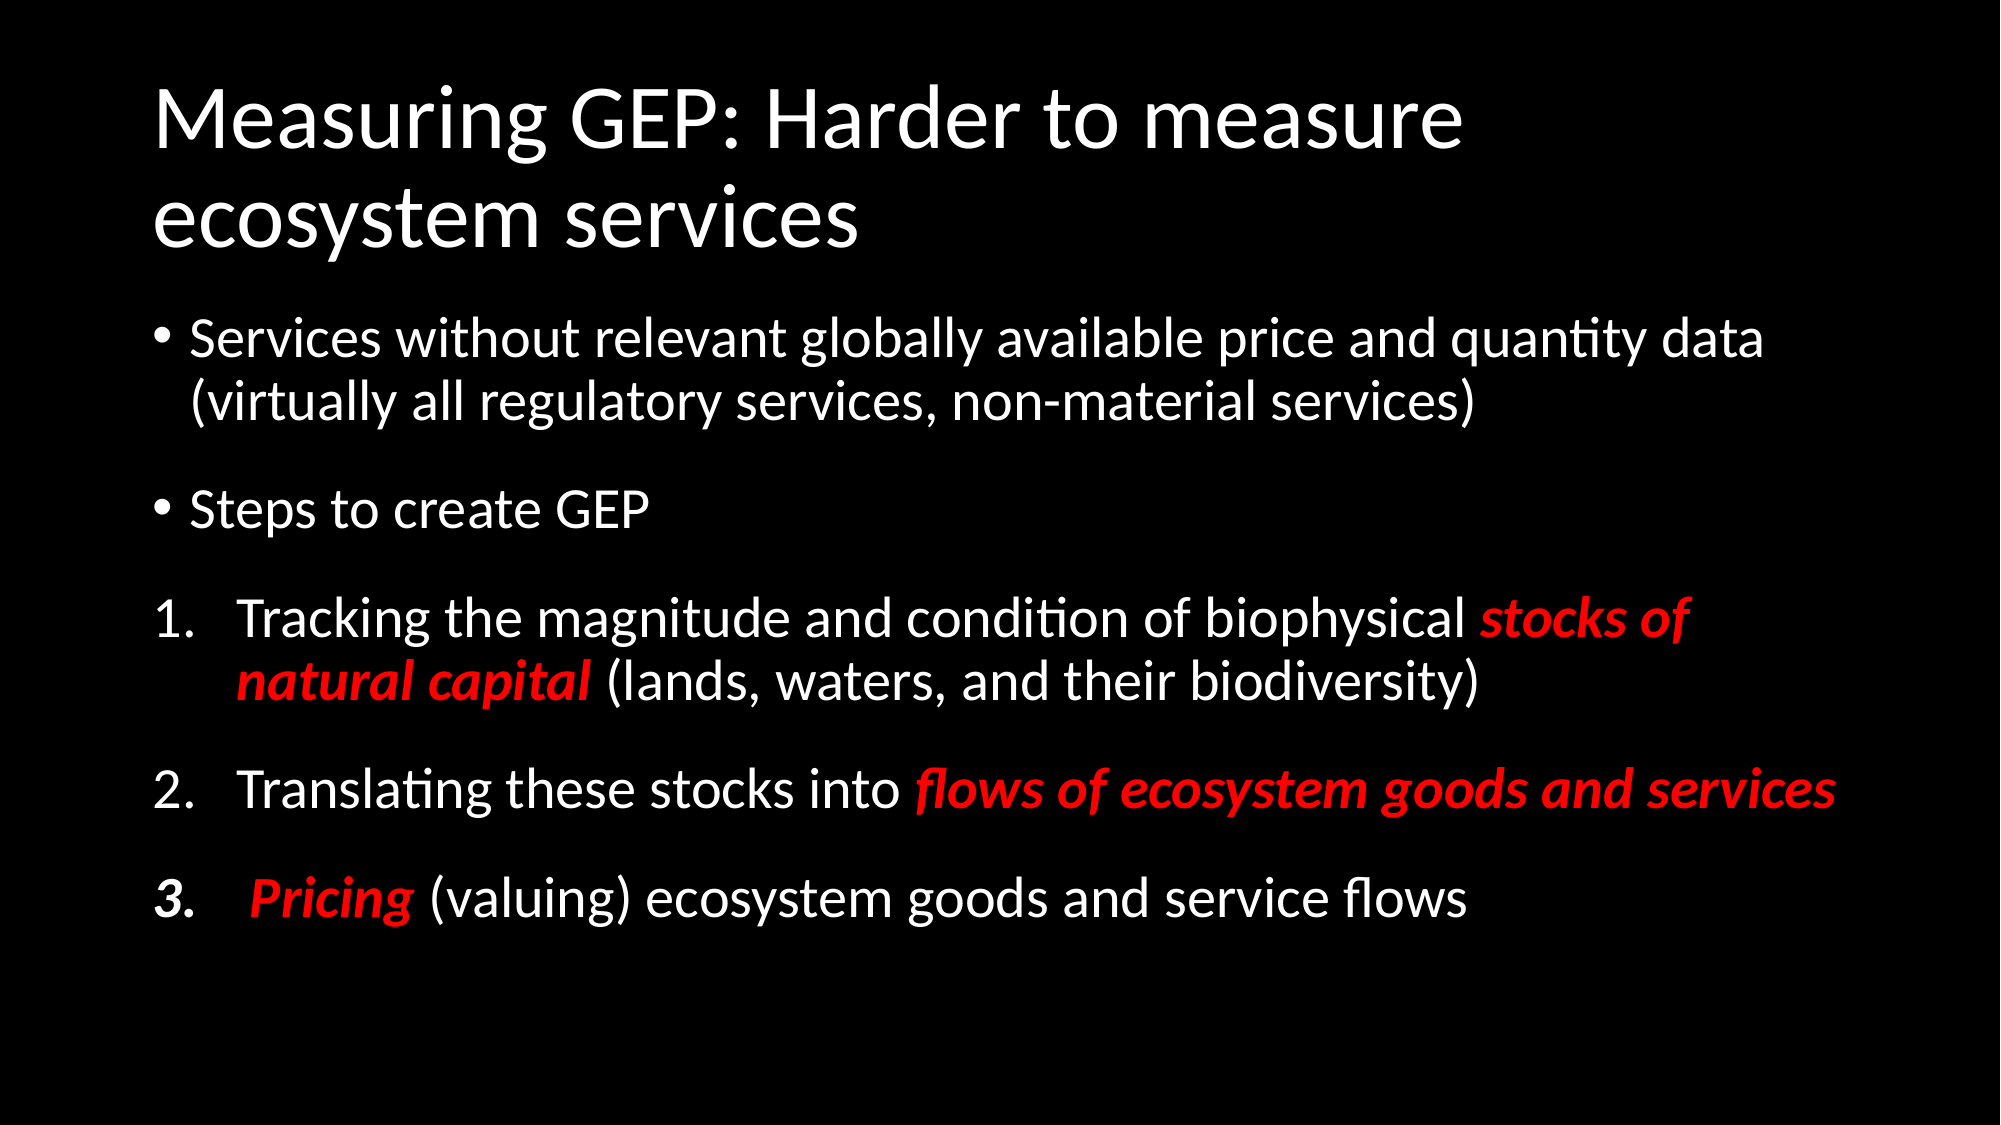

# Measuring GEP: Harder to measure ecosystem services
Services without relevant globally available price and quantity data (virtually all regulatory services, non-material services)
Steps to create GEP
Tracking the magnitude and condition of biophysical stocks of natural capital (lands, waters, and their biodiversity)
Translating these stocks into flows of ecosystem goods and services
 Pricing (valuing) ecosystem goods and service flows